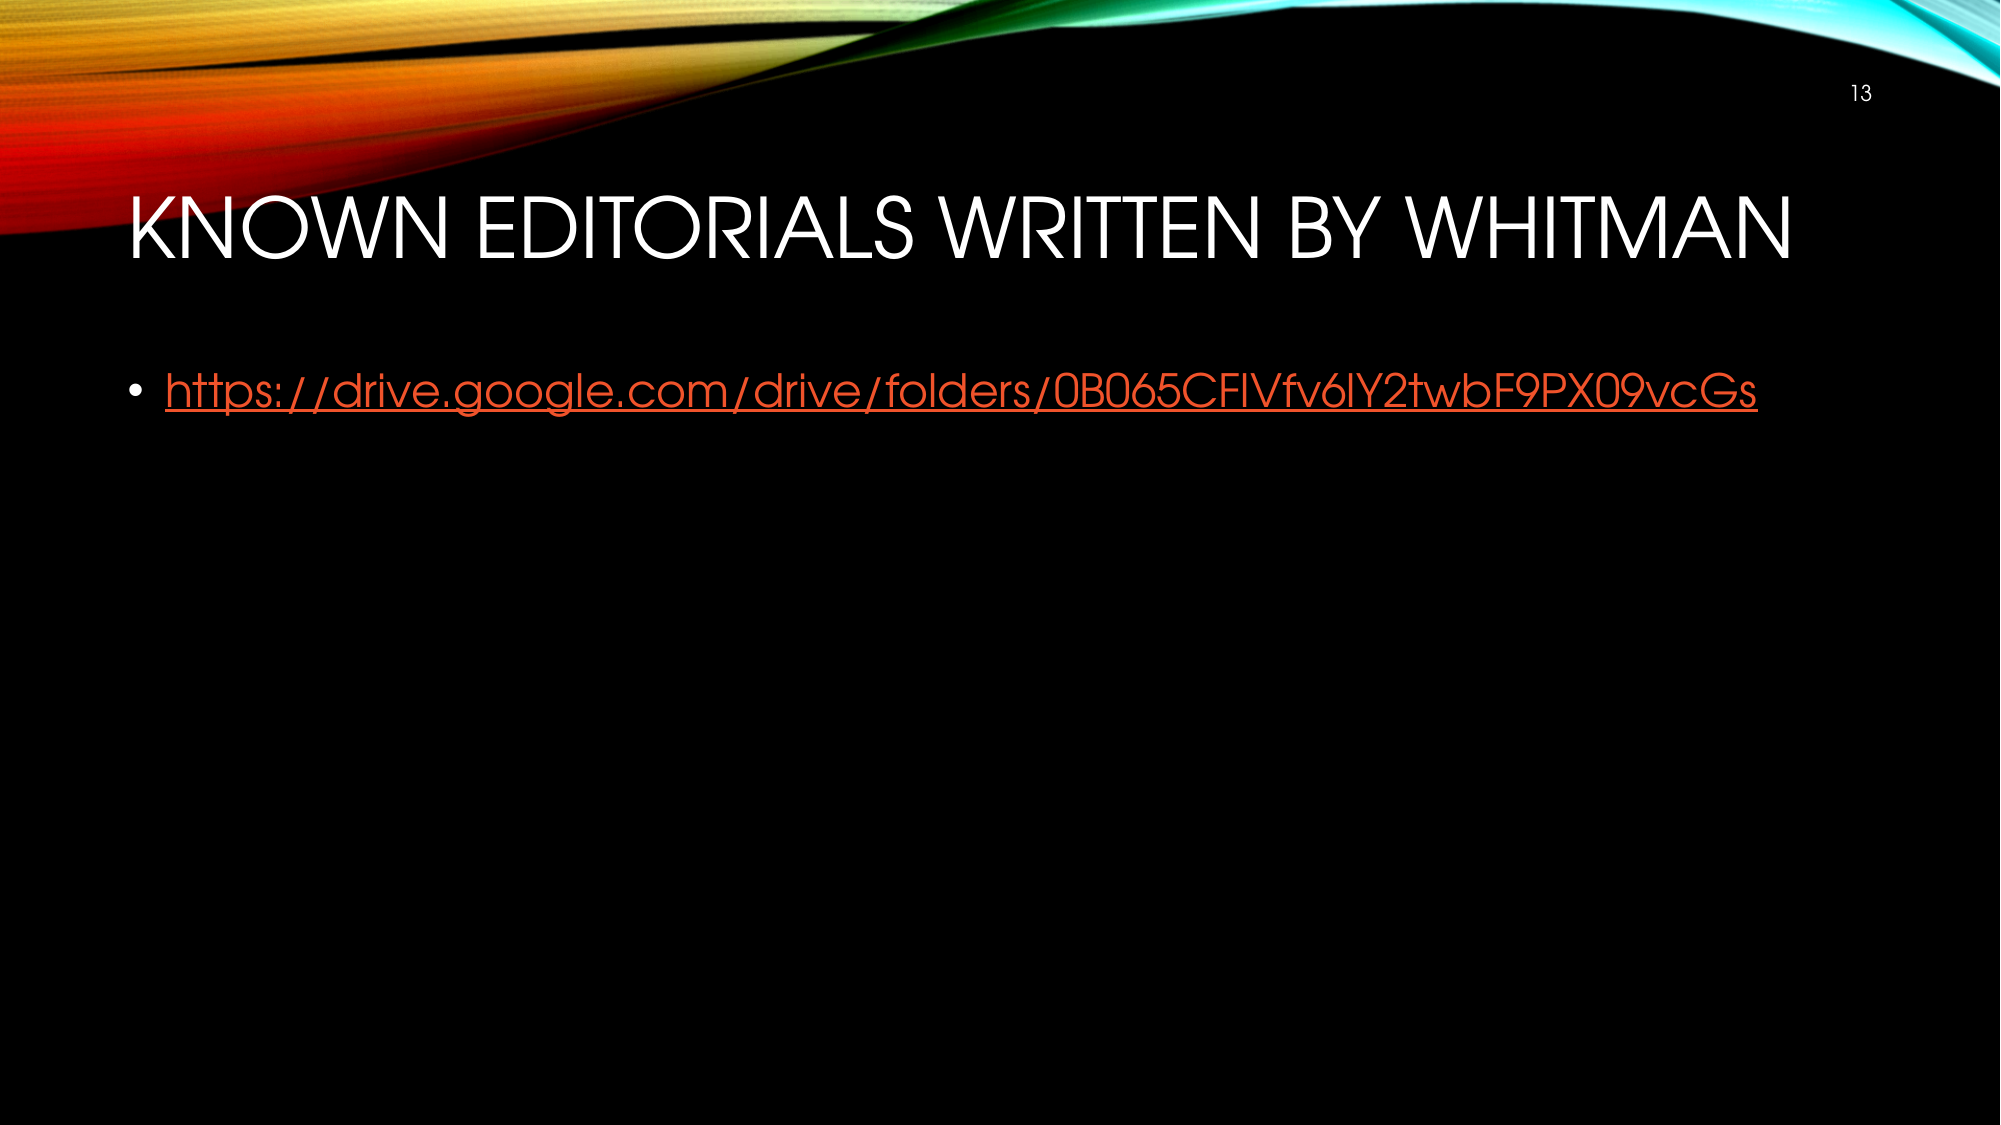

13
# KNOWN editorials written by Whitman
https://drive.google.com/drive/folders/0B065CFlVfv6lY2twbF9PX09vcGs